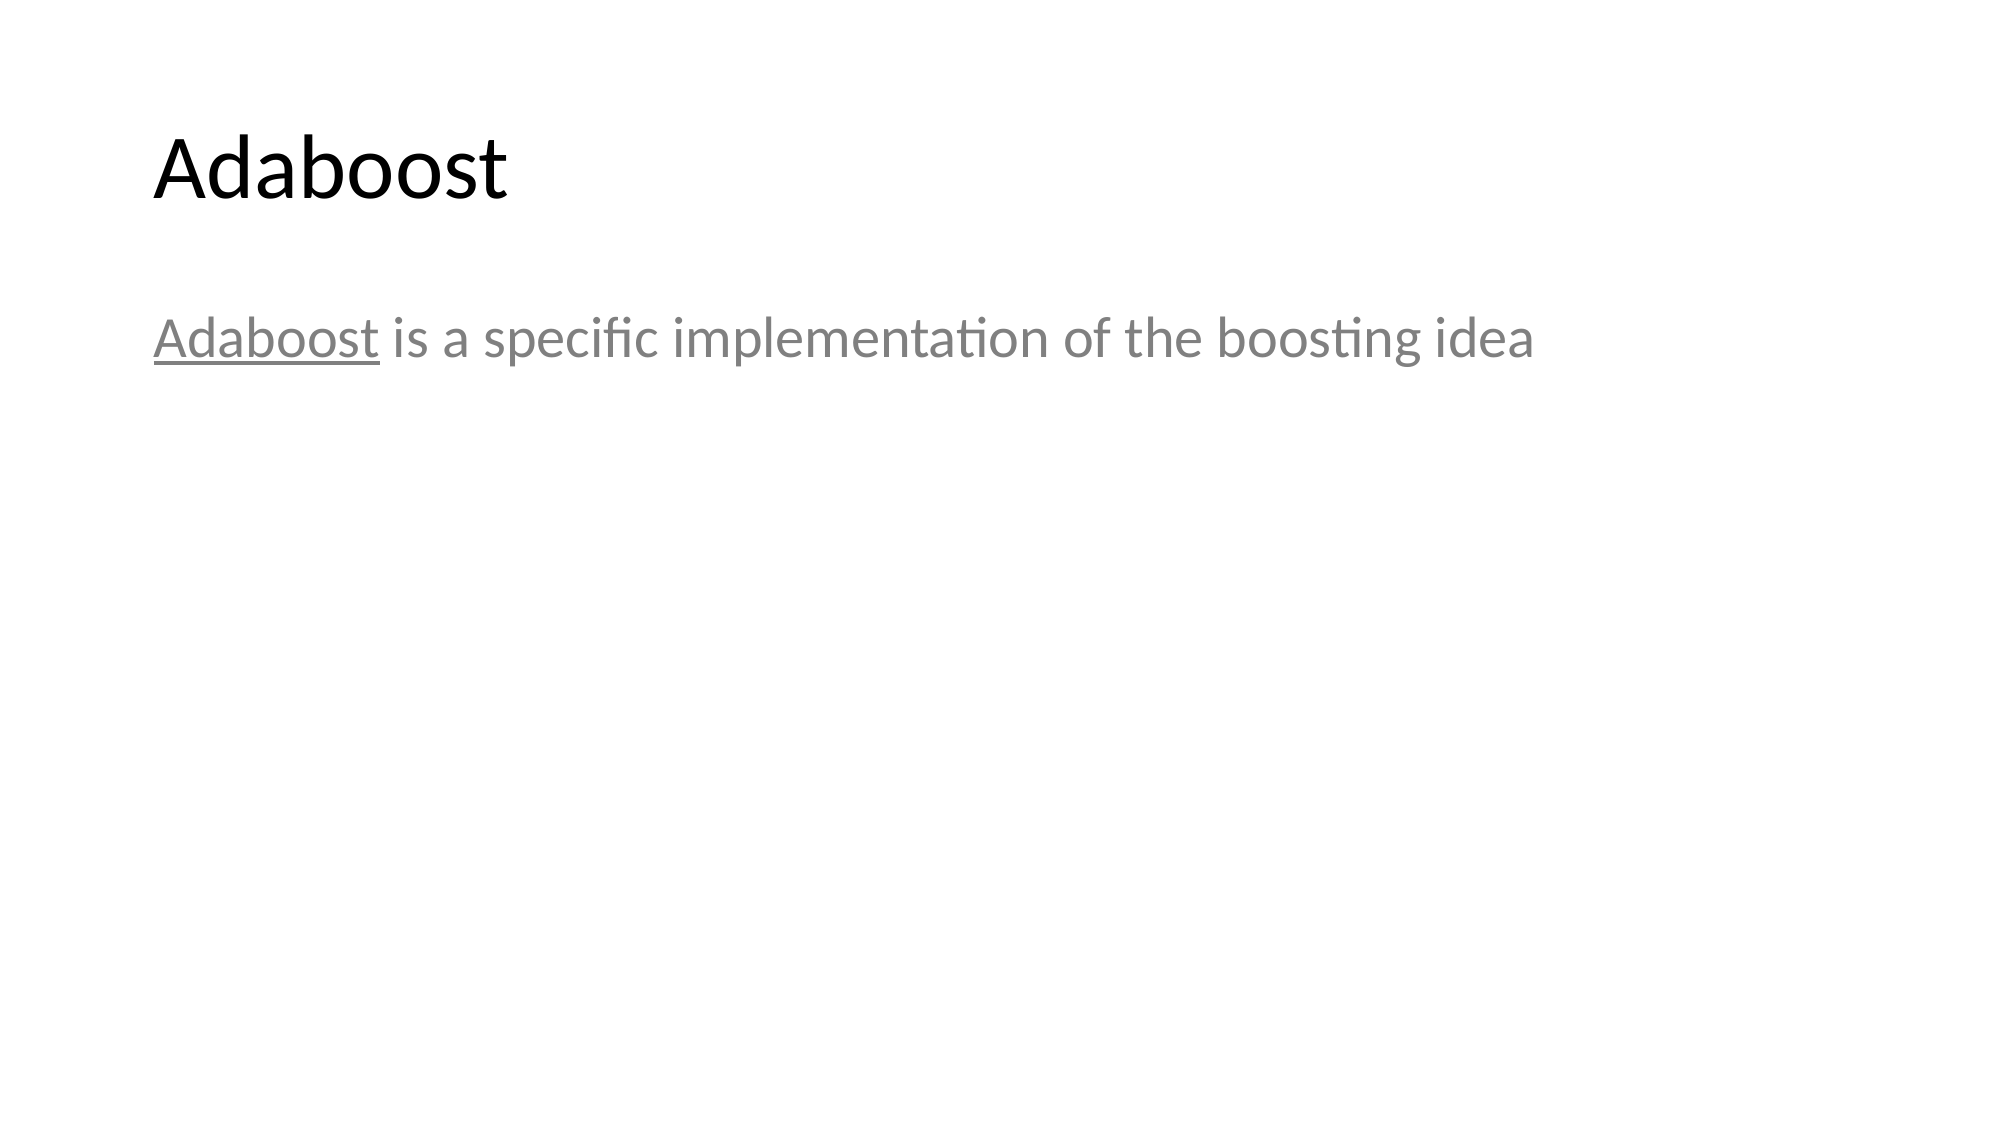

# Adaboost
Adaboost is a specific implementation of the boosting idea